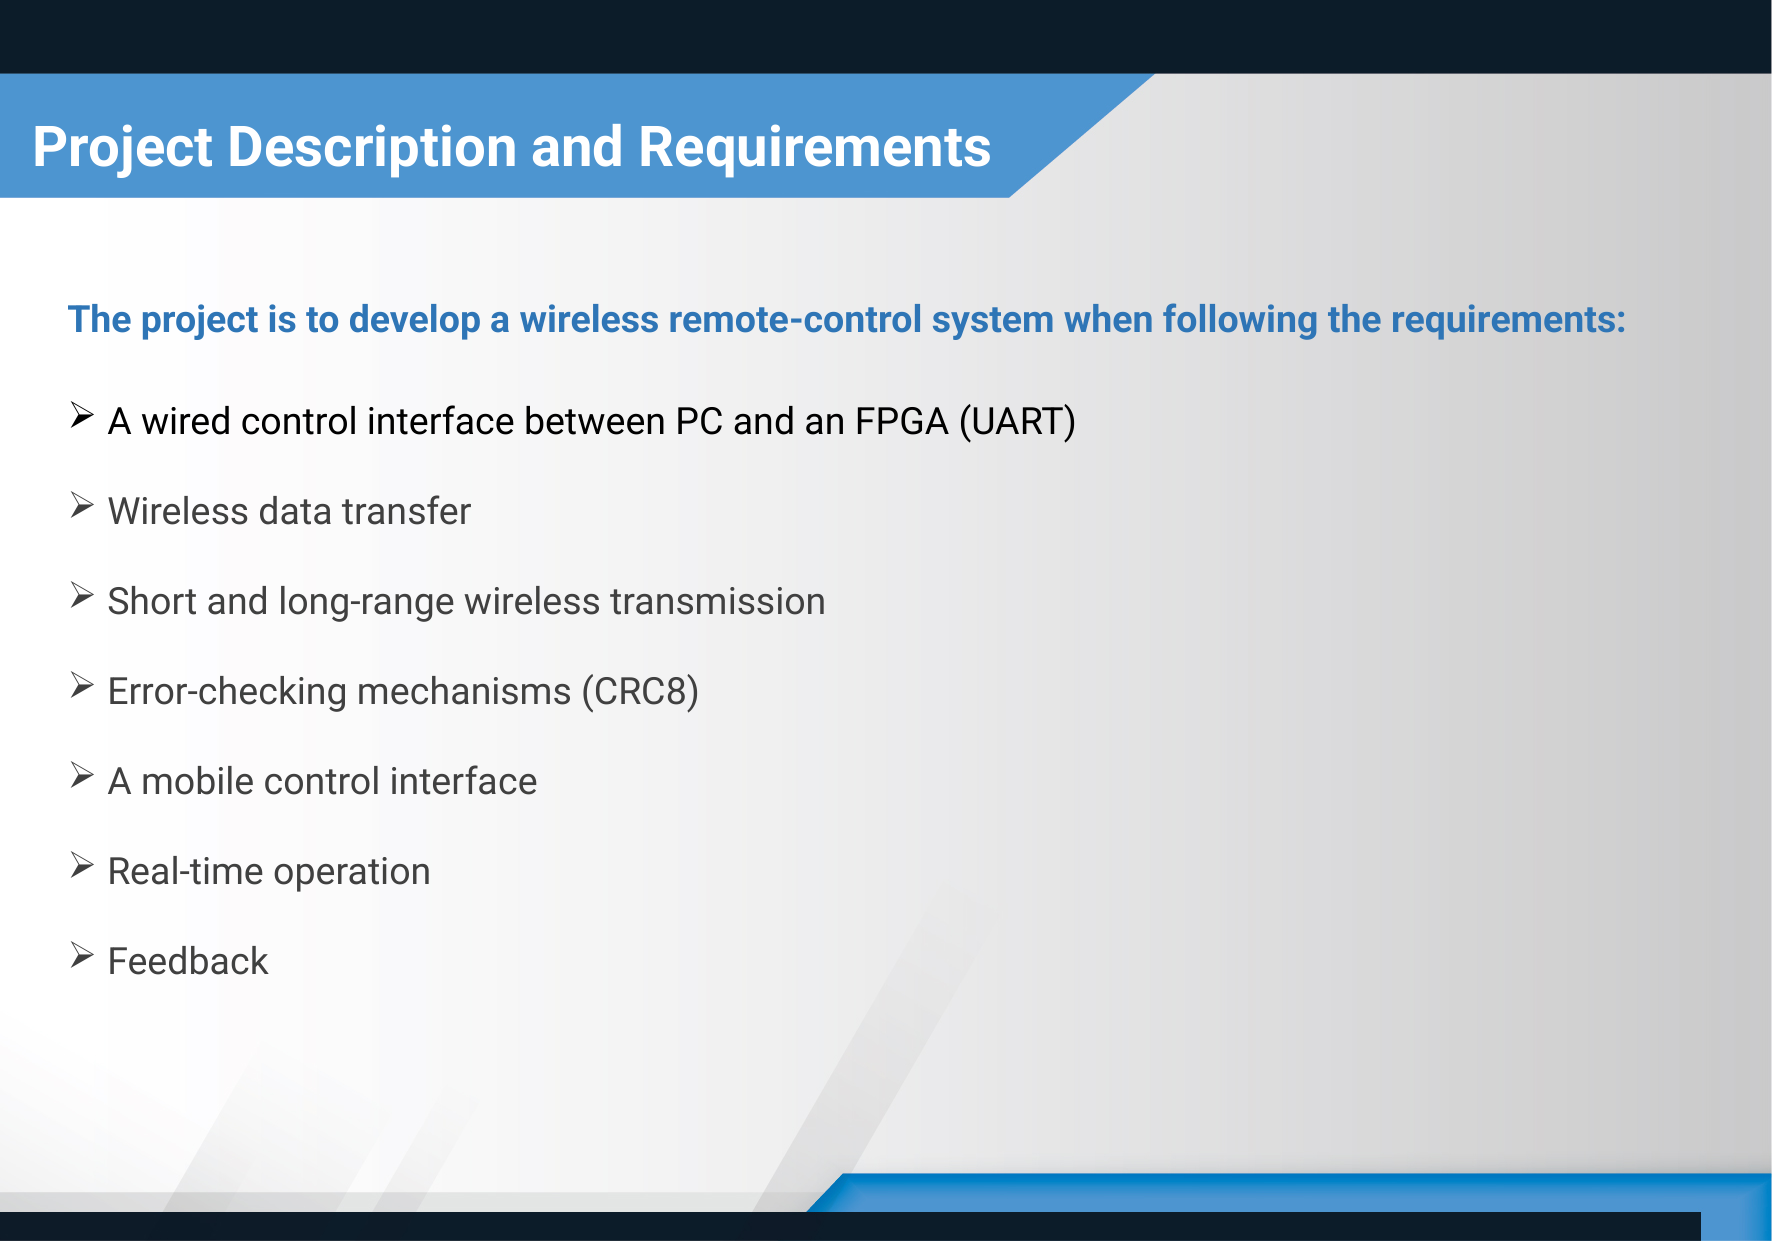

Project Description and Requirements
The project is to develop a wireless remote-control system when following the requirements:
A wired control interface between PC and an FPGA (UART)

Wireless data transfer

Short and long-range wireless transmission

Error-checking mechanisms (CRC8)

A mobile control interface

Real-time operation

Feedback